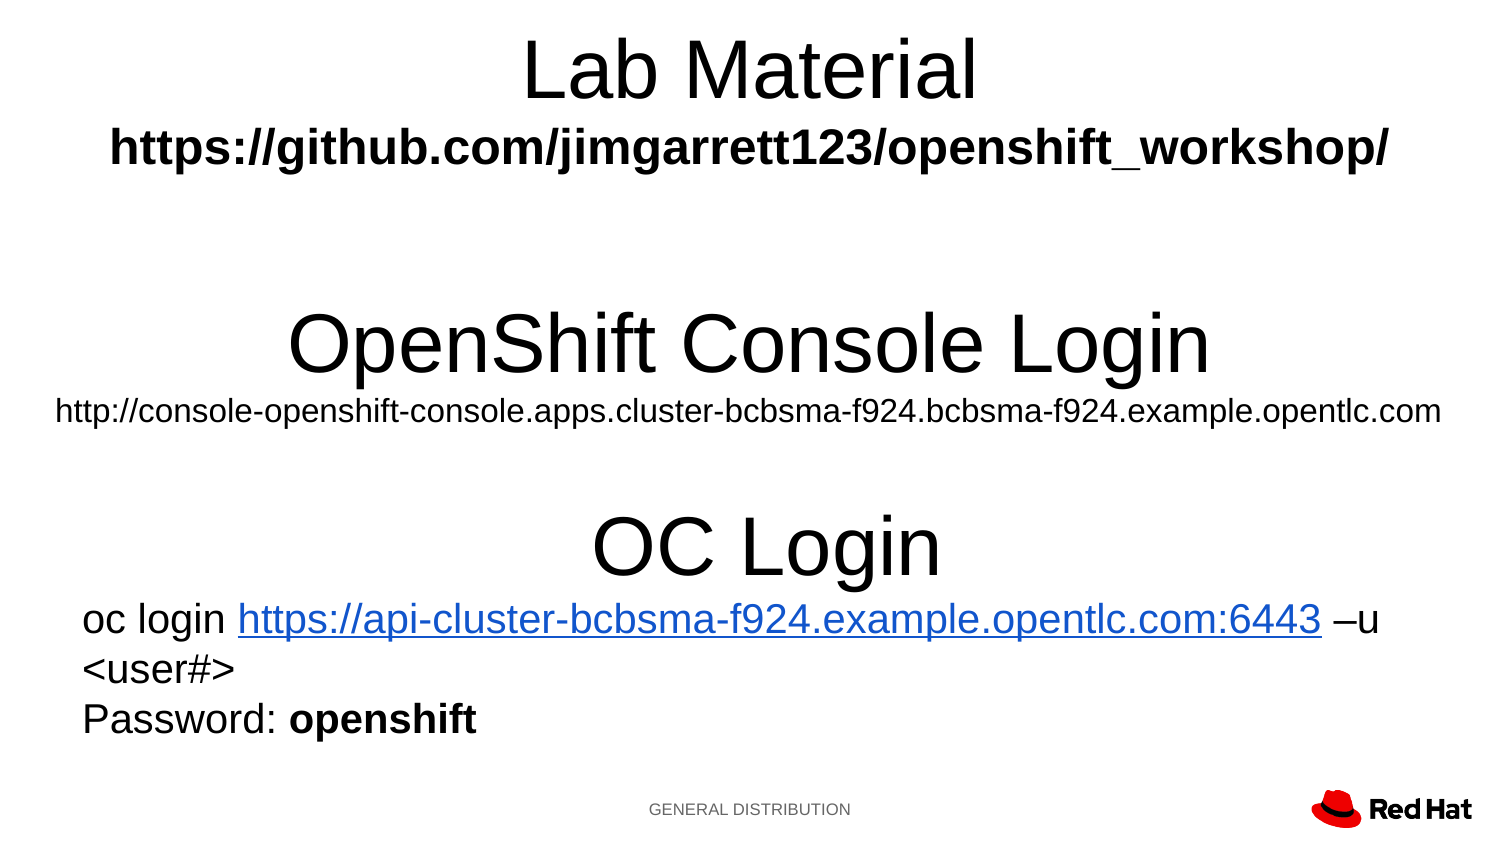

Lab Material
https://github.com/jimgarrett123/openshift_workshop/
OpenShift Console Login
http://console-openshift-console.apps.cluster-bcbsma-f924.bcbsma-f924.example.opentlc.com
OC Login
oc login https://api-cluster-bcbsma-f924.example.opentlc.com:6443 –u <user#>
Password: openshift